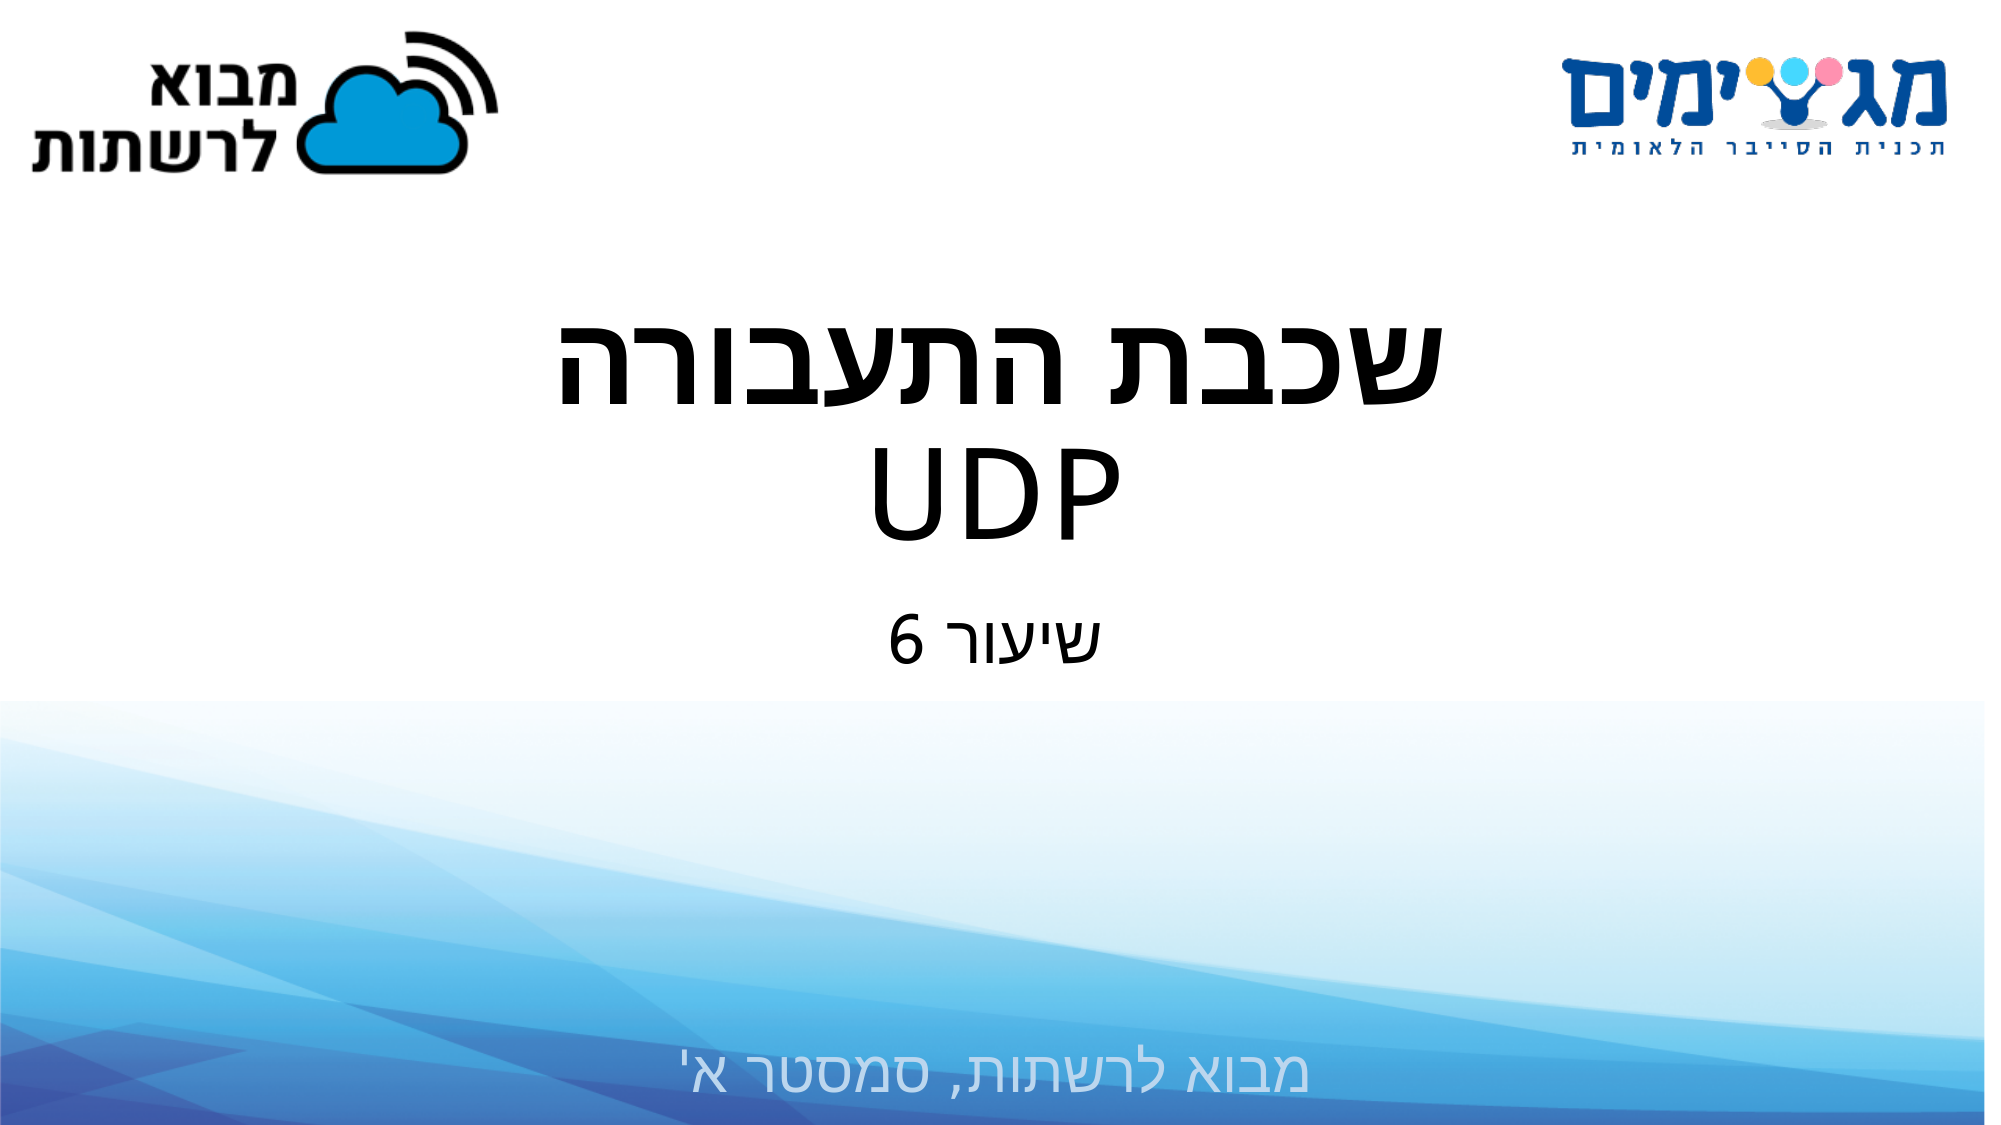

# שכבת התעבורה UDP

שיעור 6
מבוא לרשתות, סמסטר א'